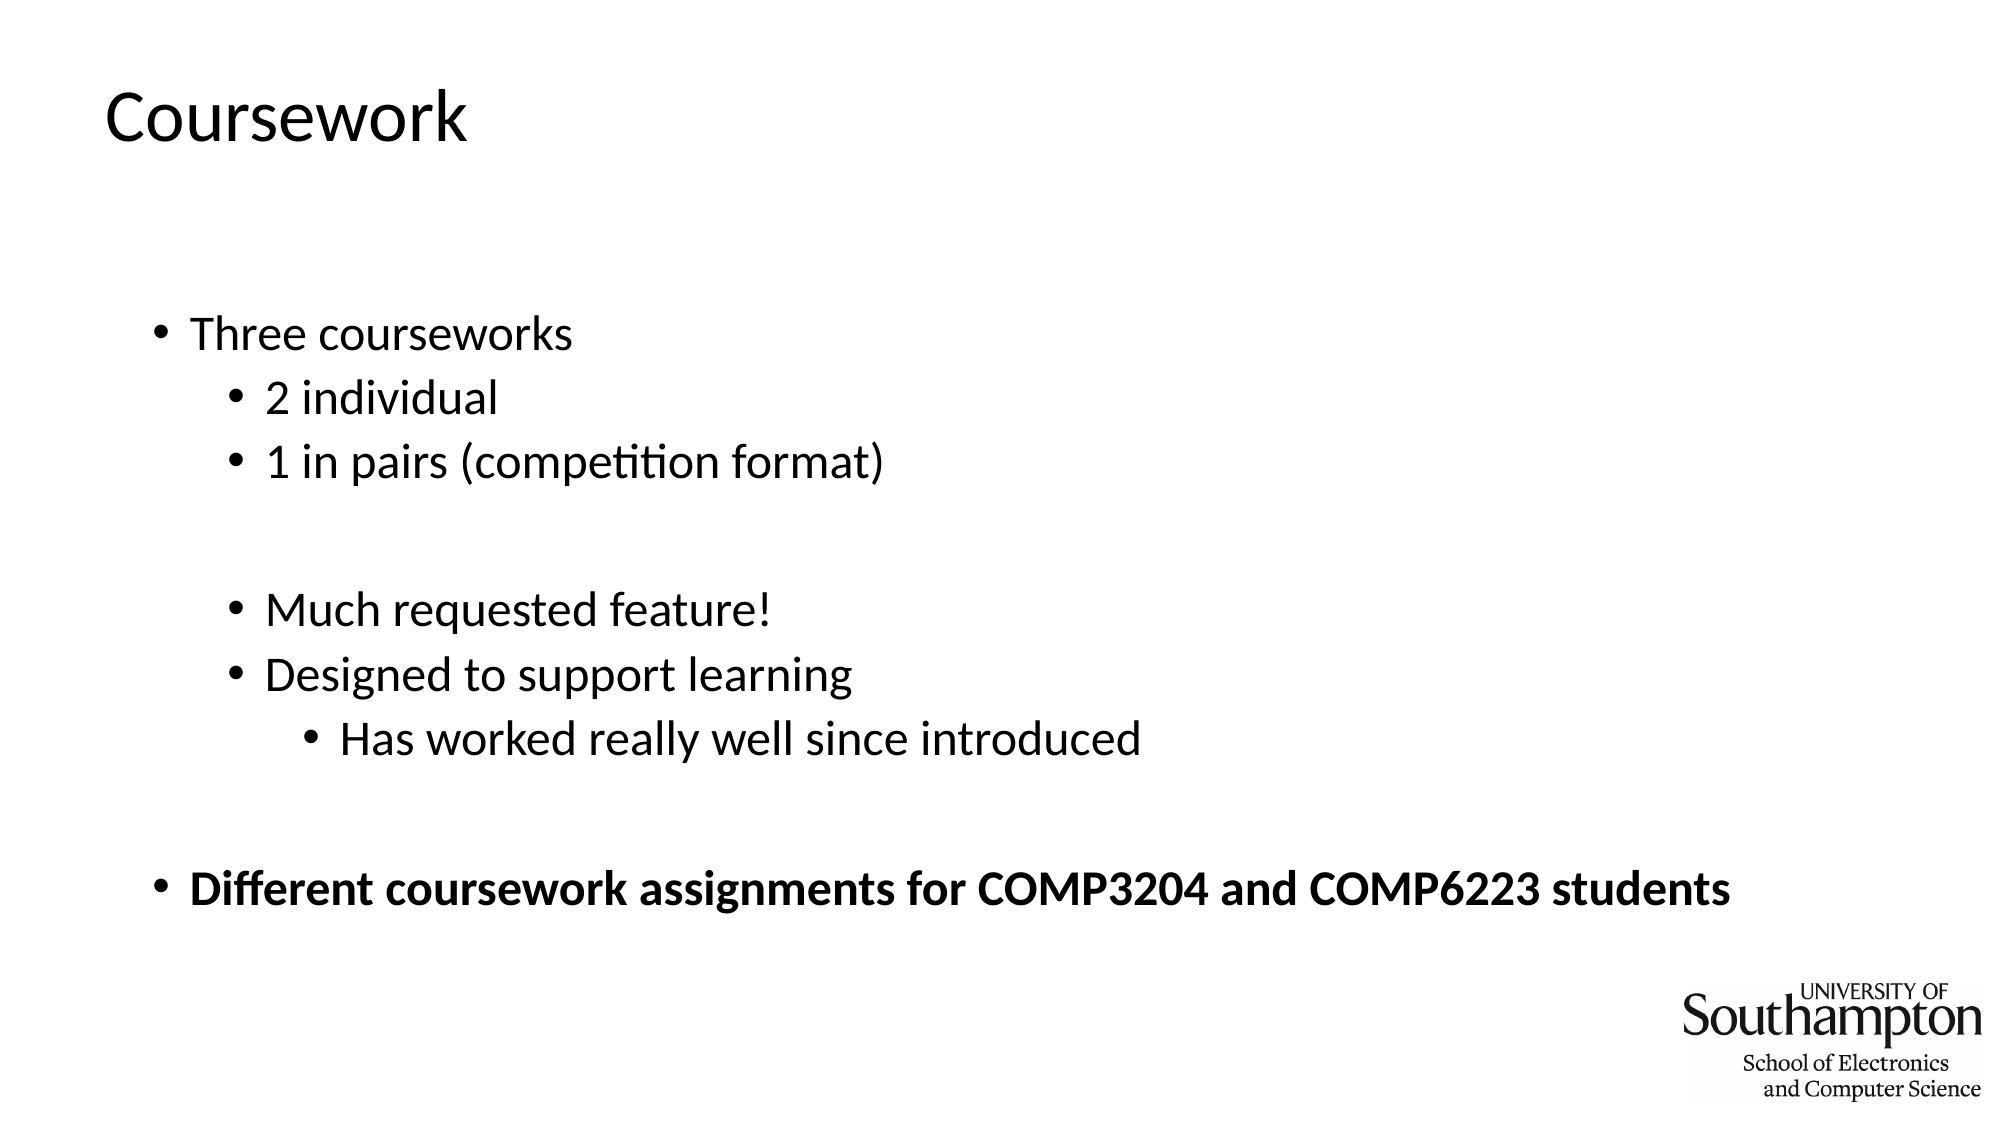

# Coursework
Three courseworks
2 individual
1 in pairs (competition format)

Much requested feature!
Designed to support learning
Has worked really well since introduced

Different coursework assignments for COMP3204 and COMP6223 students